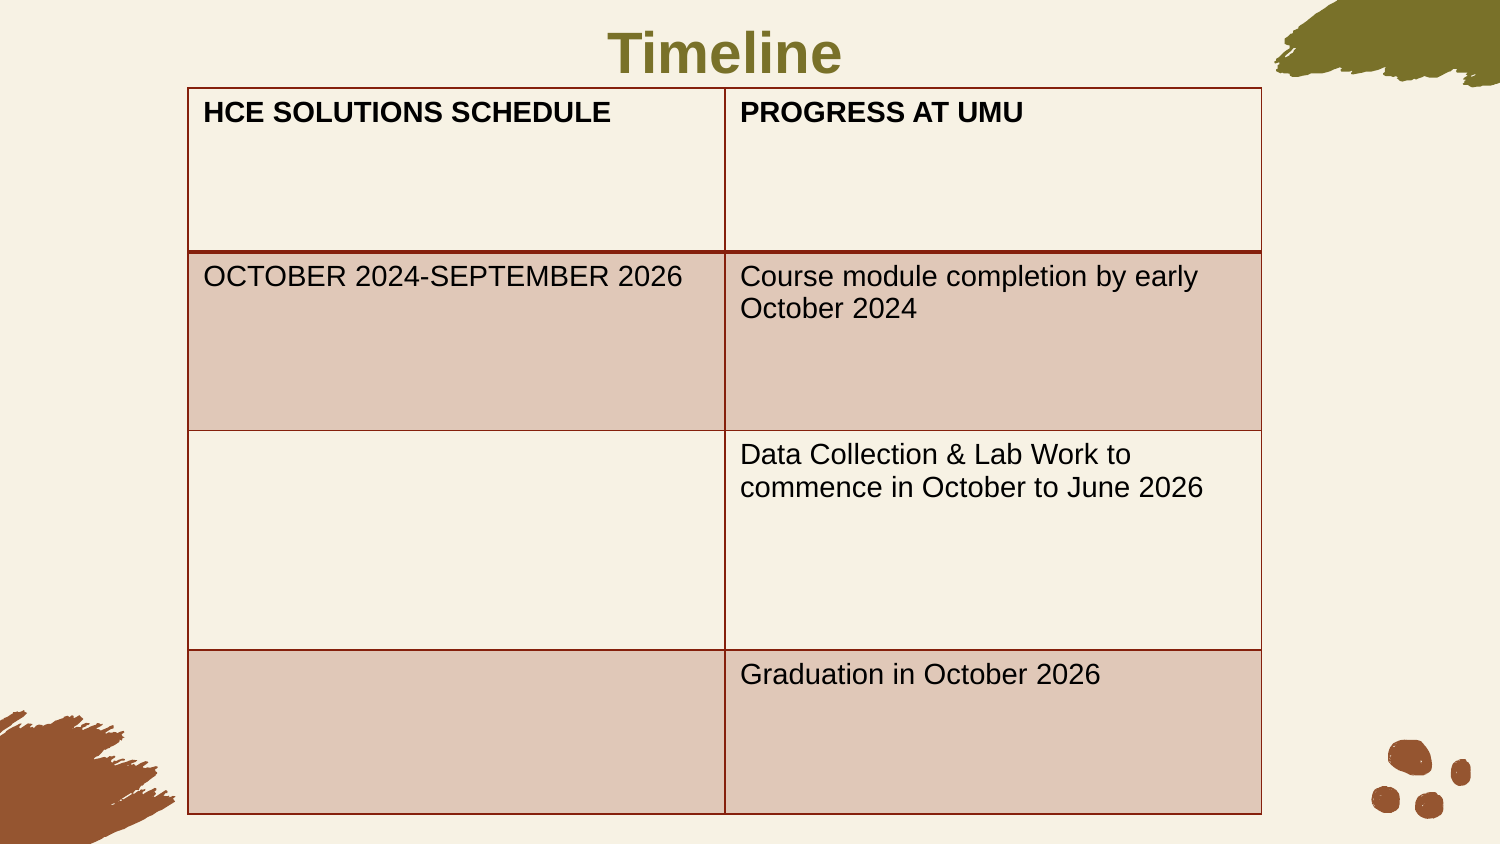

# Timeline

| HCE SOLUTIONS SCHEDULE | PROGRESS AT UMU |
| --- | --- |
| OCTOBER 2024-SEPTEMBER 2026 | Course module completion by early October 2024 |
|  | Data Collection & Lab Work to commence in October to June 2026 |
|  | Graduation in October 2026 |